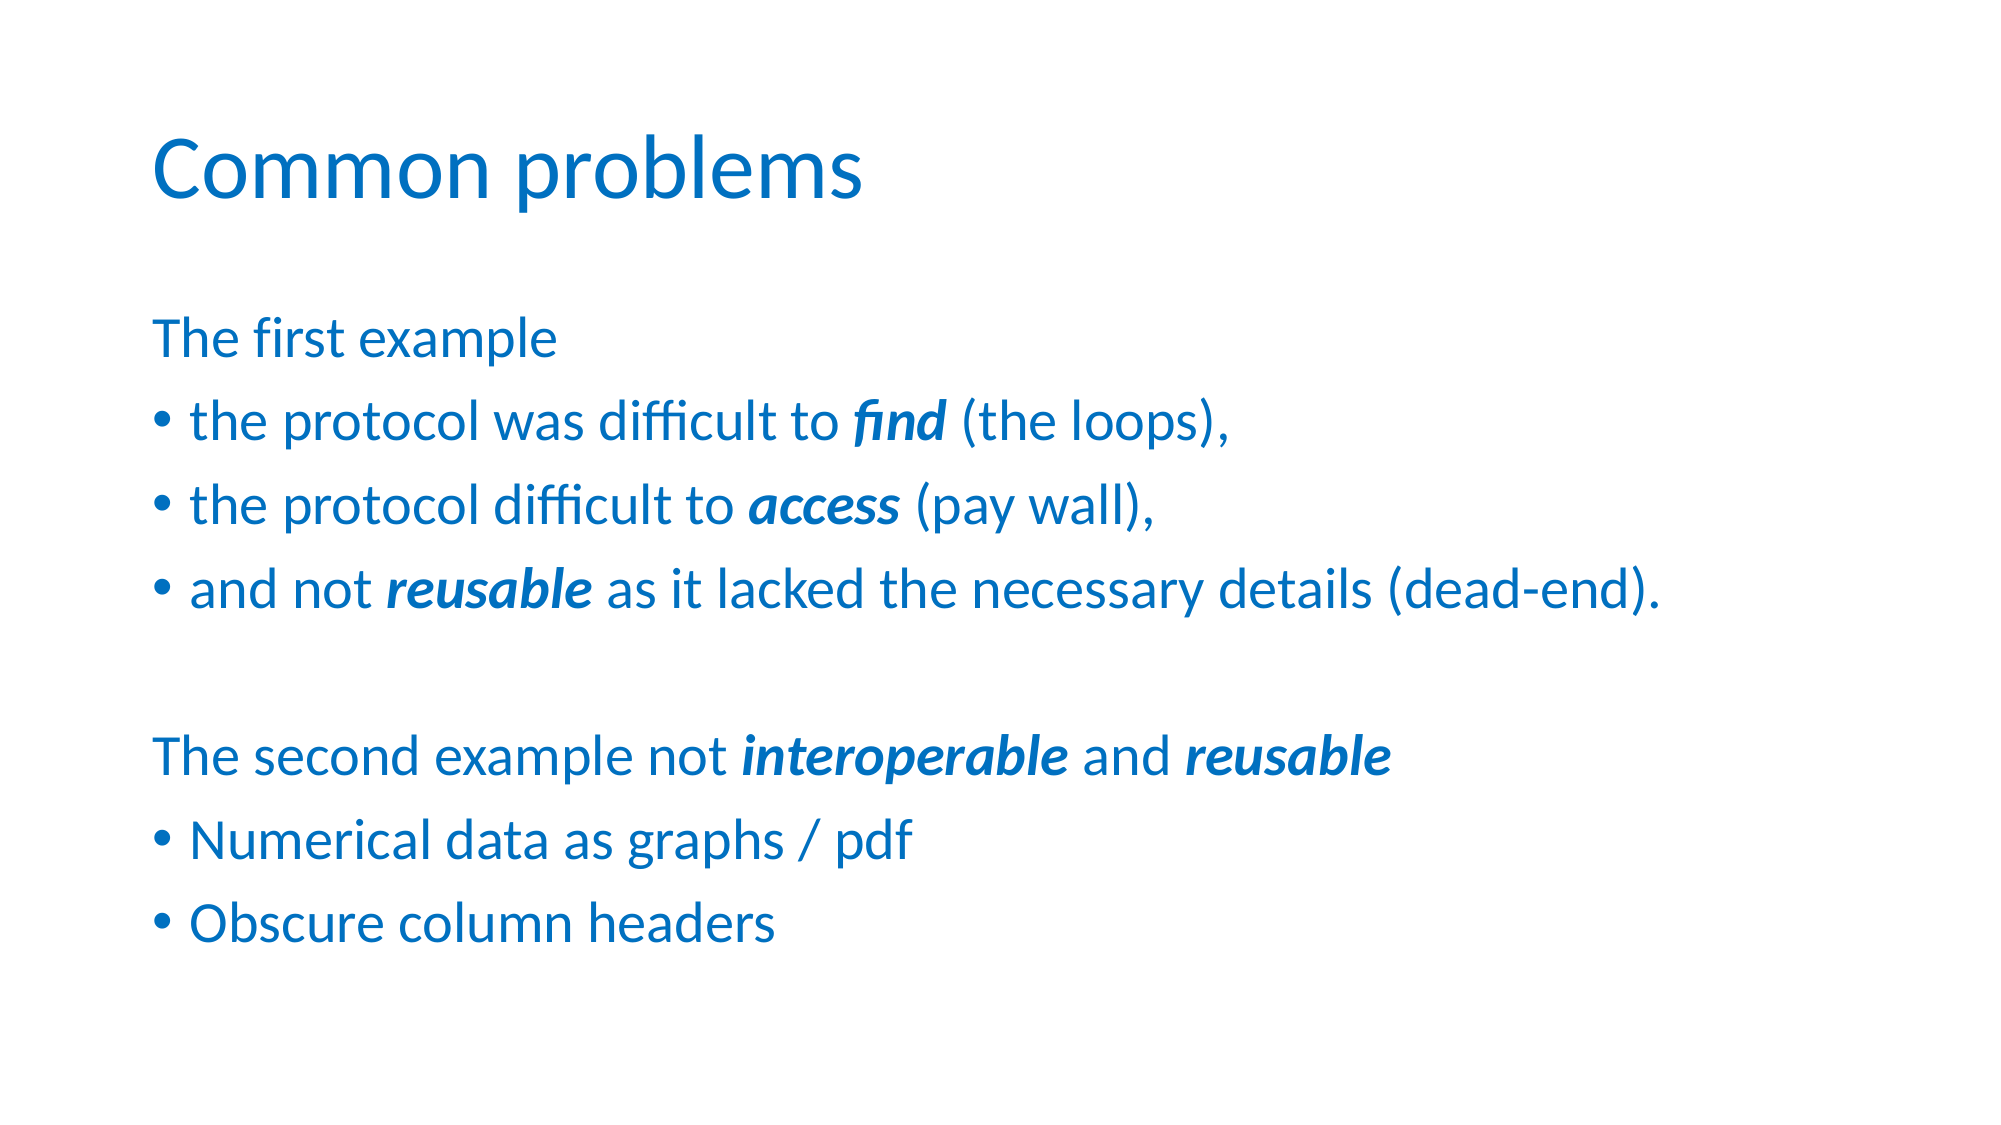

# Common problems
The first example
the protocol was difficult to find (the loops),
the protocol difficult to access (pay wall),
and not reusable as it lacked the necessary details (dead-end).

The second example not interoperable and reusable
Numerical data as graphs / pdf
Obscure column headers